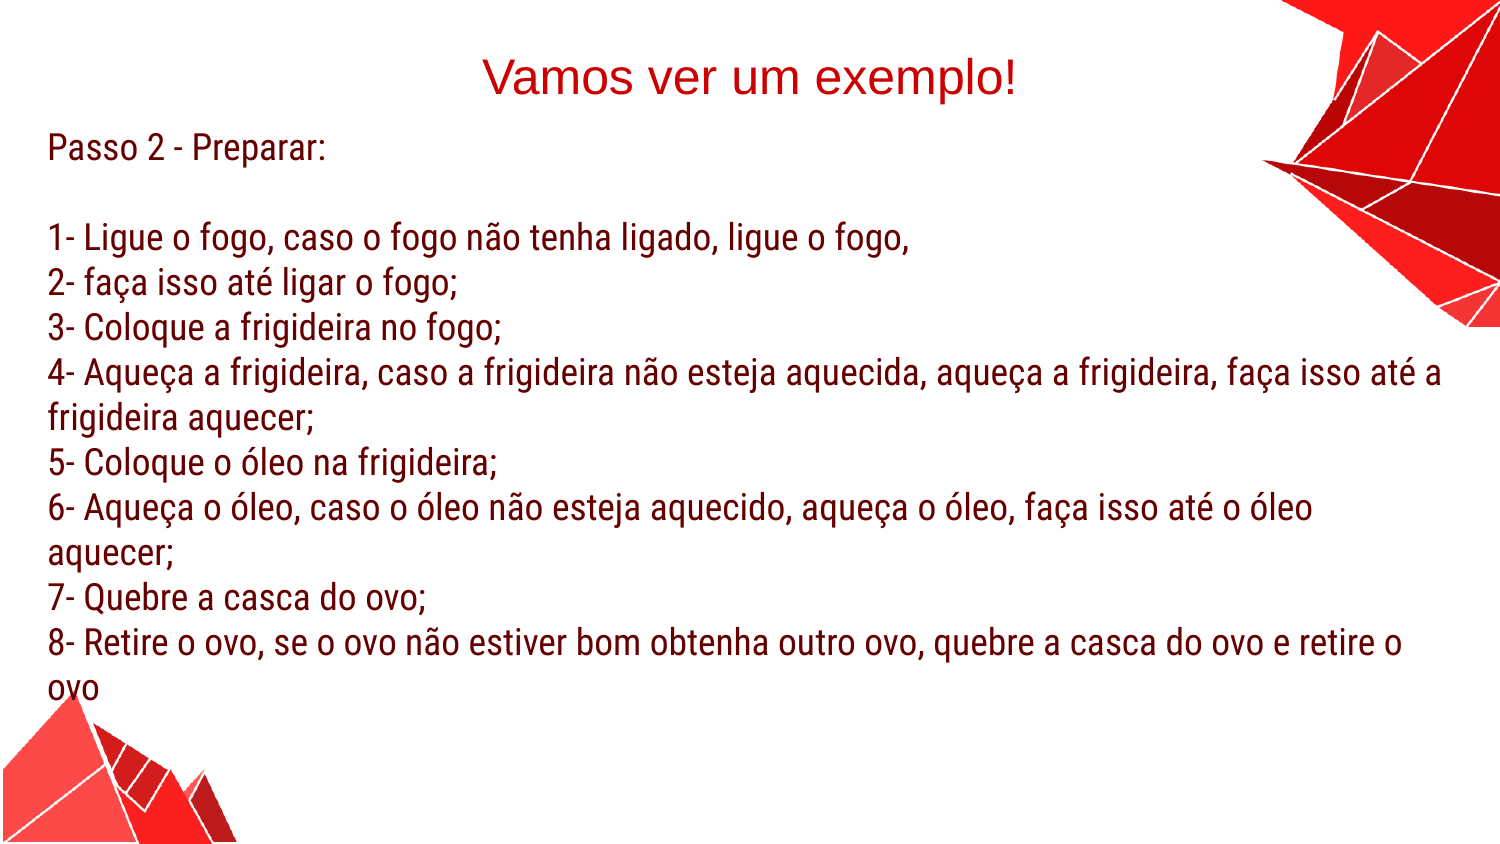

Vamos ver um exemplo!
Passo 2 - Preparar:

1- Ligue o fogo, caso o fogo não tenha ligado, ligue o fogo,
2- faça isso até ligar o fogo;
3- Coloque a frigideira no fogo;
4- Aqueça a frigideira, caso a frigideira não esteja aquecida, aqueça a frigideira, faça isso até a frigideira aquecer;
5- Coloque o óleo na frigideira;
6- Aqueça o óleo, caso o óleo não esteja aquecido, aqueça o óleo, faça isso até o óleo aquecer;
7- Quebre a casca do ovo;
8- Retire o ovo, se o ovo não estiver bom obtenha outro ovo, quebre a casca do ovo e retire o ovo